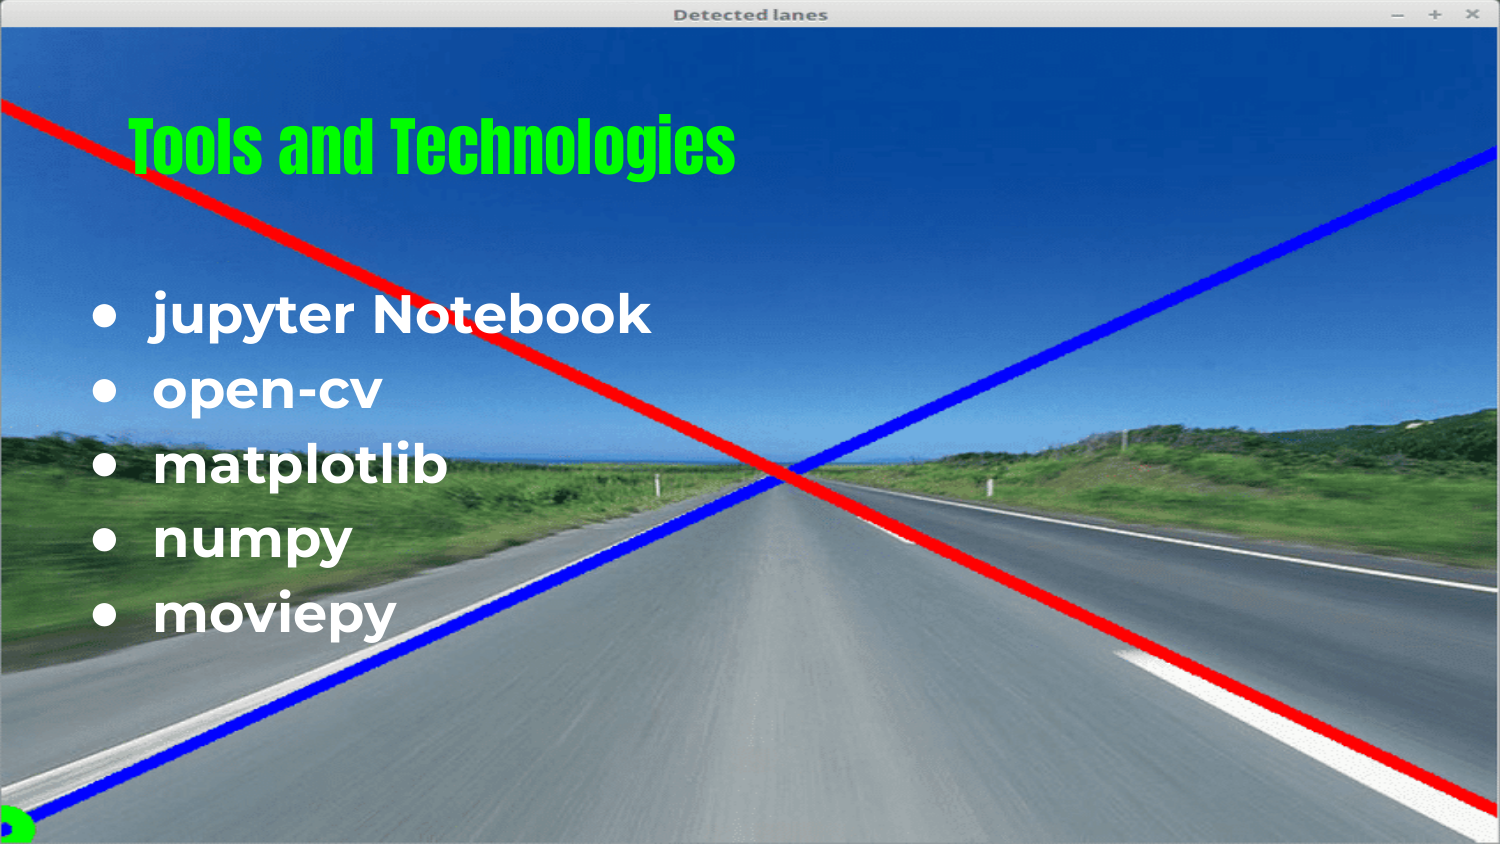

# Tools and Technologies
jupyter Notebook
open-cv
matplotlib
numpy
moviepy